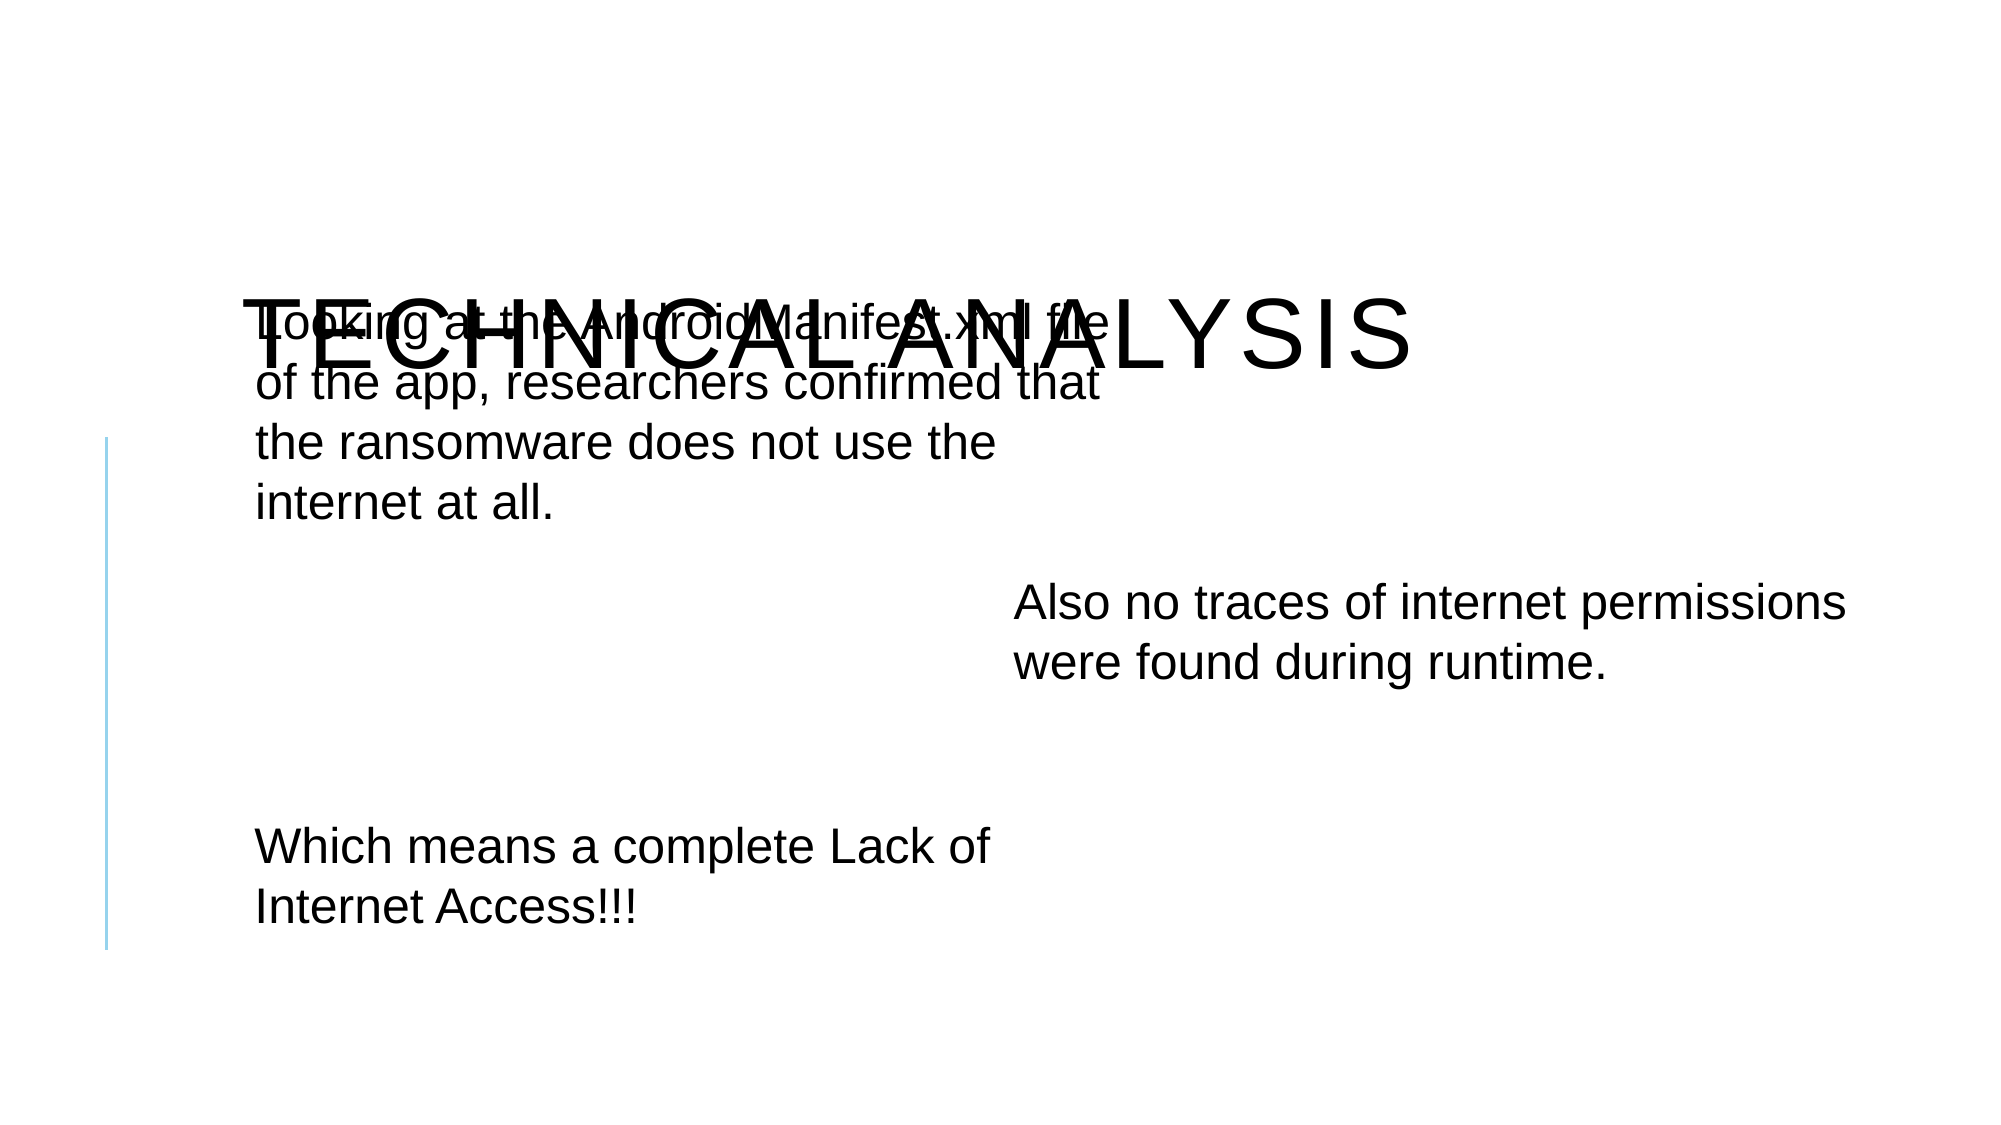

# TECHNICAL ANALYSIS

Looking at the AndroidManifest.xml file of the app, researchers confirmed that the ransomware does not use the internet at all.

Also no traces of internet permissions were found during runtime.

Which means a complete Lack of Internet Access!!!